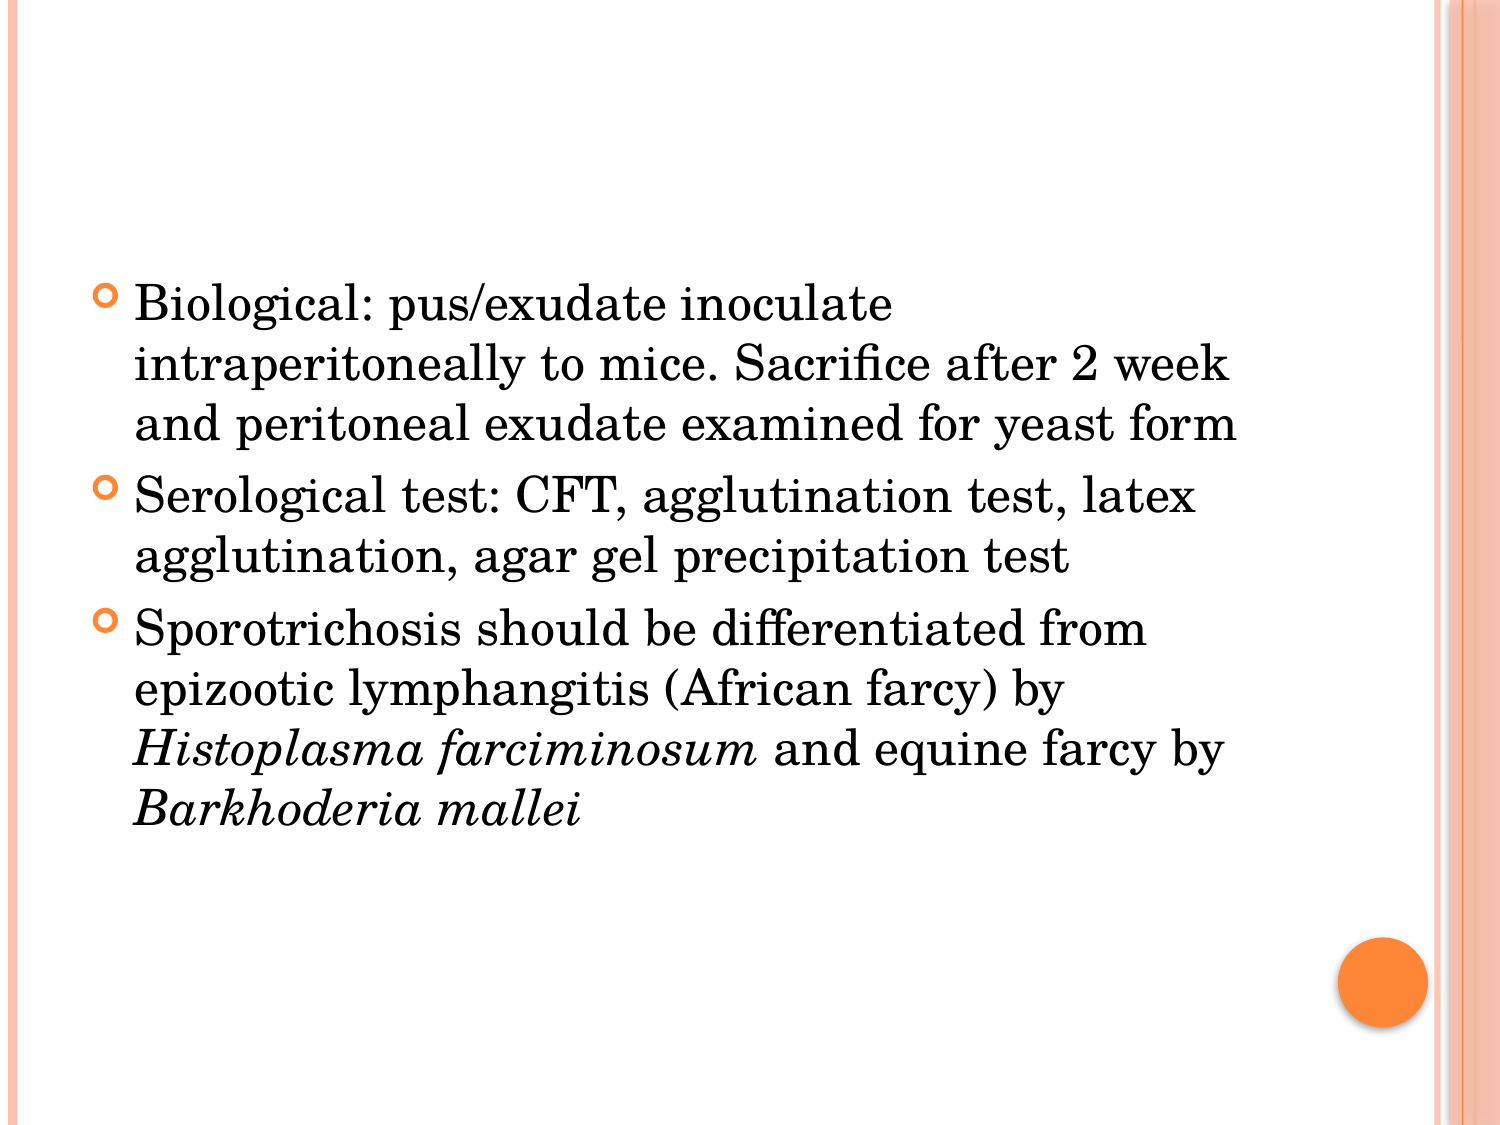

#
Biological: pus/exudate inoculate intraperitoneally to mice. Sacrifice after 2 week and peritoneal exudate examined for yeast form
Serological test: CFT, agglutination test, latex agglutination, agar gel precipitation test
Sporotrichosis should be differentiated from epizootic lymphangitis (African farcy) by Histoplasma farciminosum and equine farcy by Barkhoderia mallei